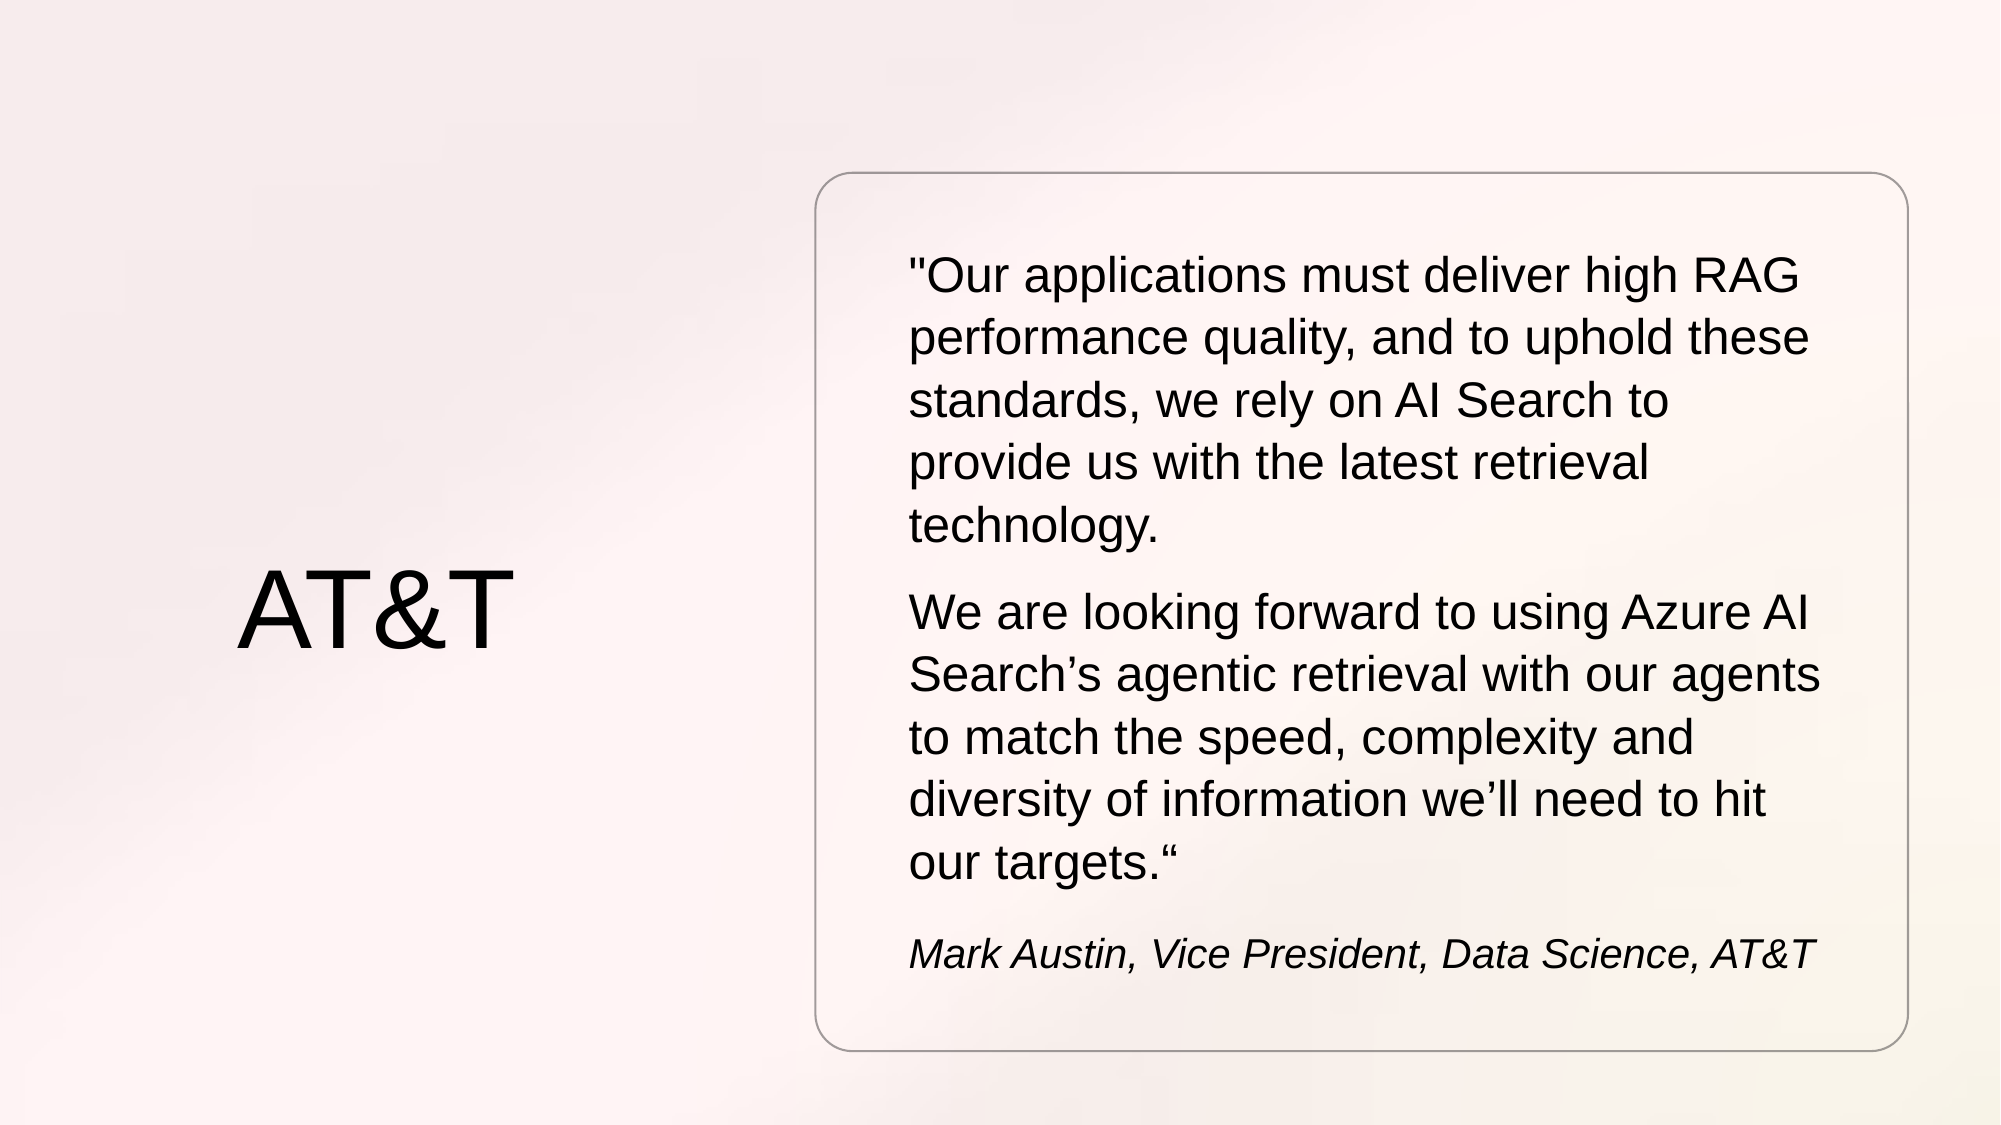

# ATT quote

"Our applications must deliver high RAG performance quality, and to uphold these standards, we rely on AI Search to provide us with the latest retrieval technology.
We are looking forward to using Azure AI Search’s agentic retrieval with our agents to match the speed, complexity and diversity of information we’ll need to hit our targets.“
Mark Austin, Vice President, Data Science, AT&T
AT&T